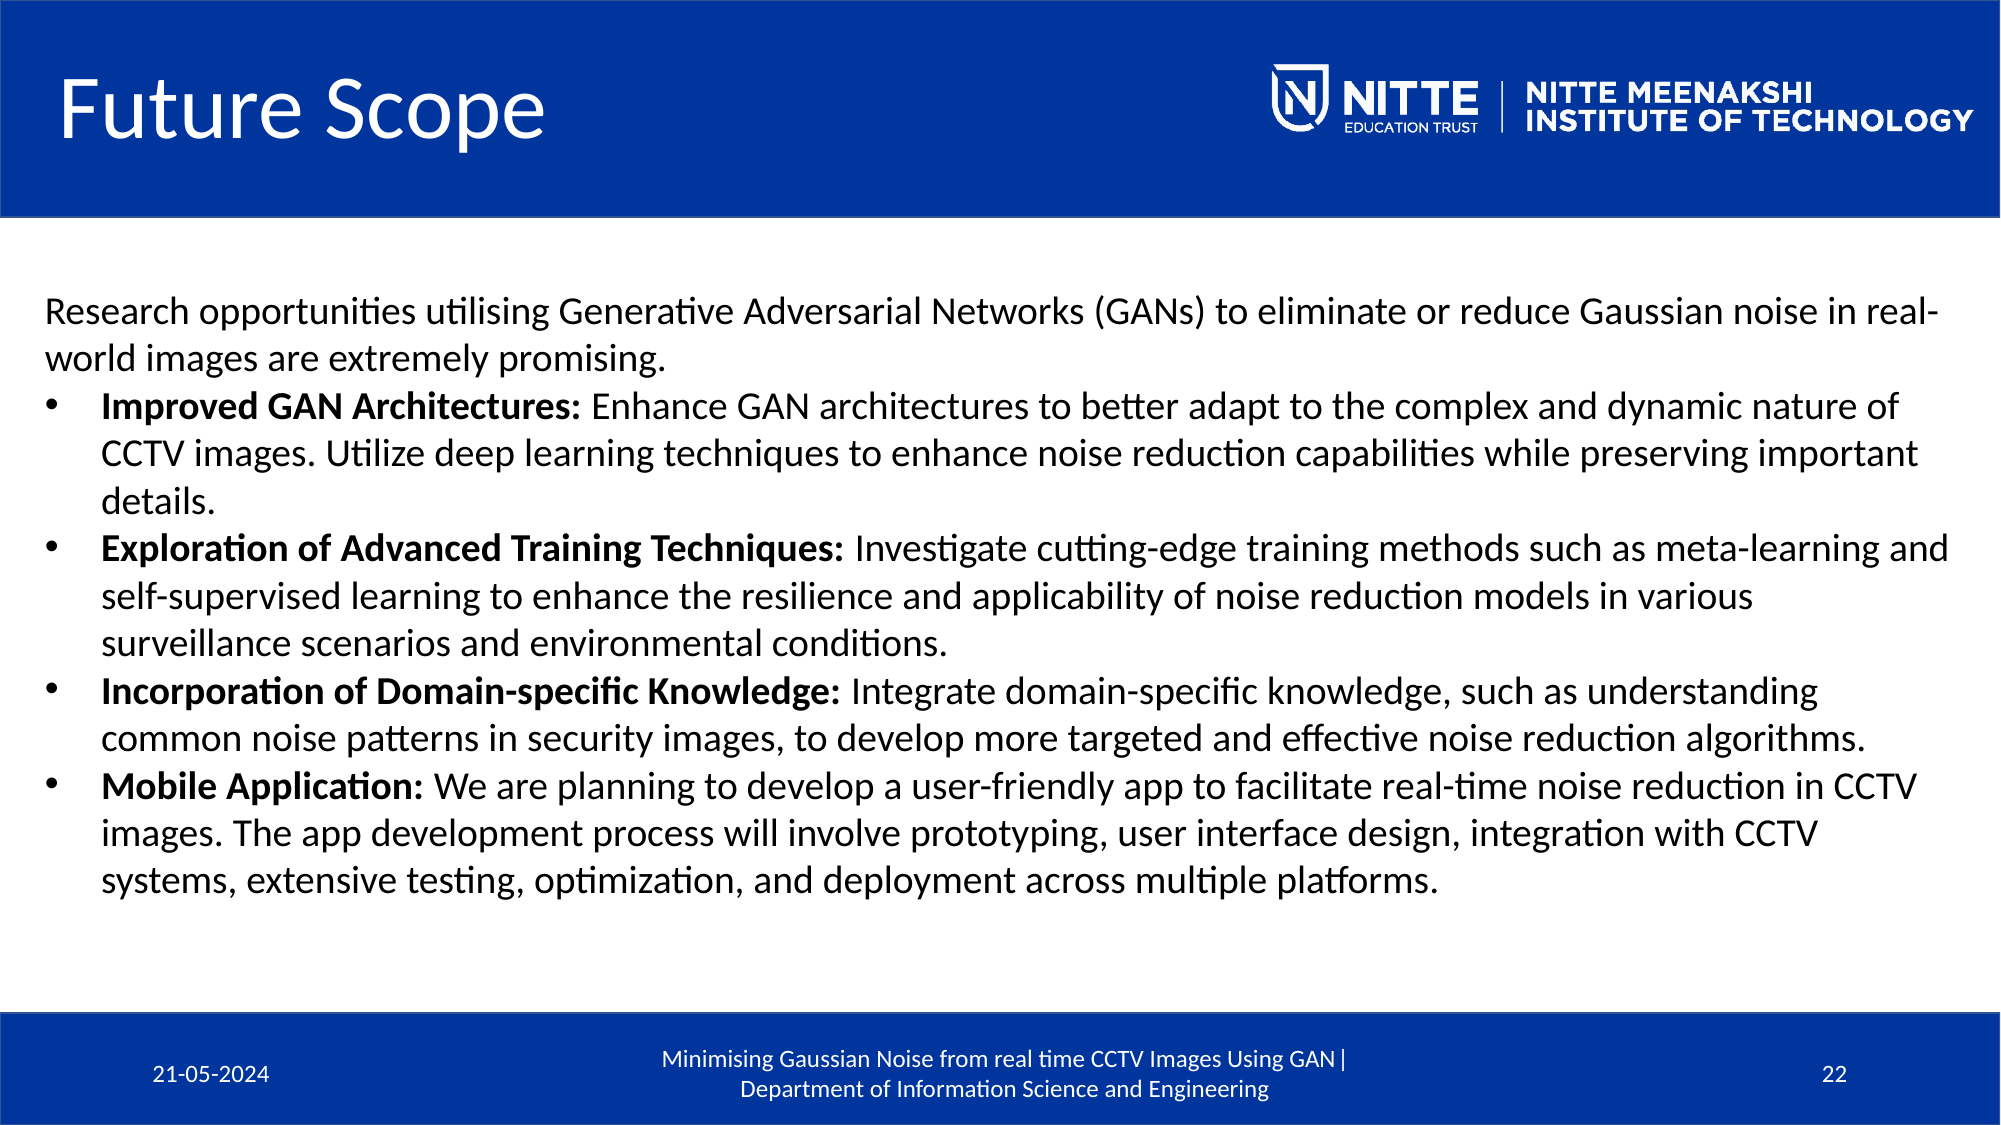

# Future Scope
Research opportunities utilising Generative Adversarial Networks (GANs) to eliminate or reduce Gaussian noise in real-world images are extremely promising.
Improved GAN Architectures: Enhance GAN architectures to better adapt to the complex and dynamic nature of CCTV images. Utilize deep learning techniques to enhance noise reduction capabilities while preserving important details.
Exploration of Advanced Training Techniques: Investigate cutting-edge training methods such as meta-learning and self-supervised learning to enhance the resilience and applicability of noise reduction models in various surveillance scenarios and environmental conditions.
Incorporation of Domain-specific Knowledge: Integrate domain-specific knowledge, such as understanding common noise patterns in security images, to develop more targeted and effective noise reduction algorithms.
Mobile Application: We are planning to develop a user-friendly app to facilitate real-time noise reduction in CCTV images. The app development process will involve prototyping, user interface design, integration with CCTV systems, extensive testing, optimization, and deployment across multiple platforms.
Minimising Gaussian Noise from real time CCTV Images Using GAN| Department of Information Science and Engineering
21-05-2024
22